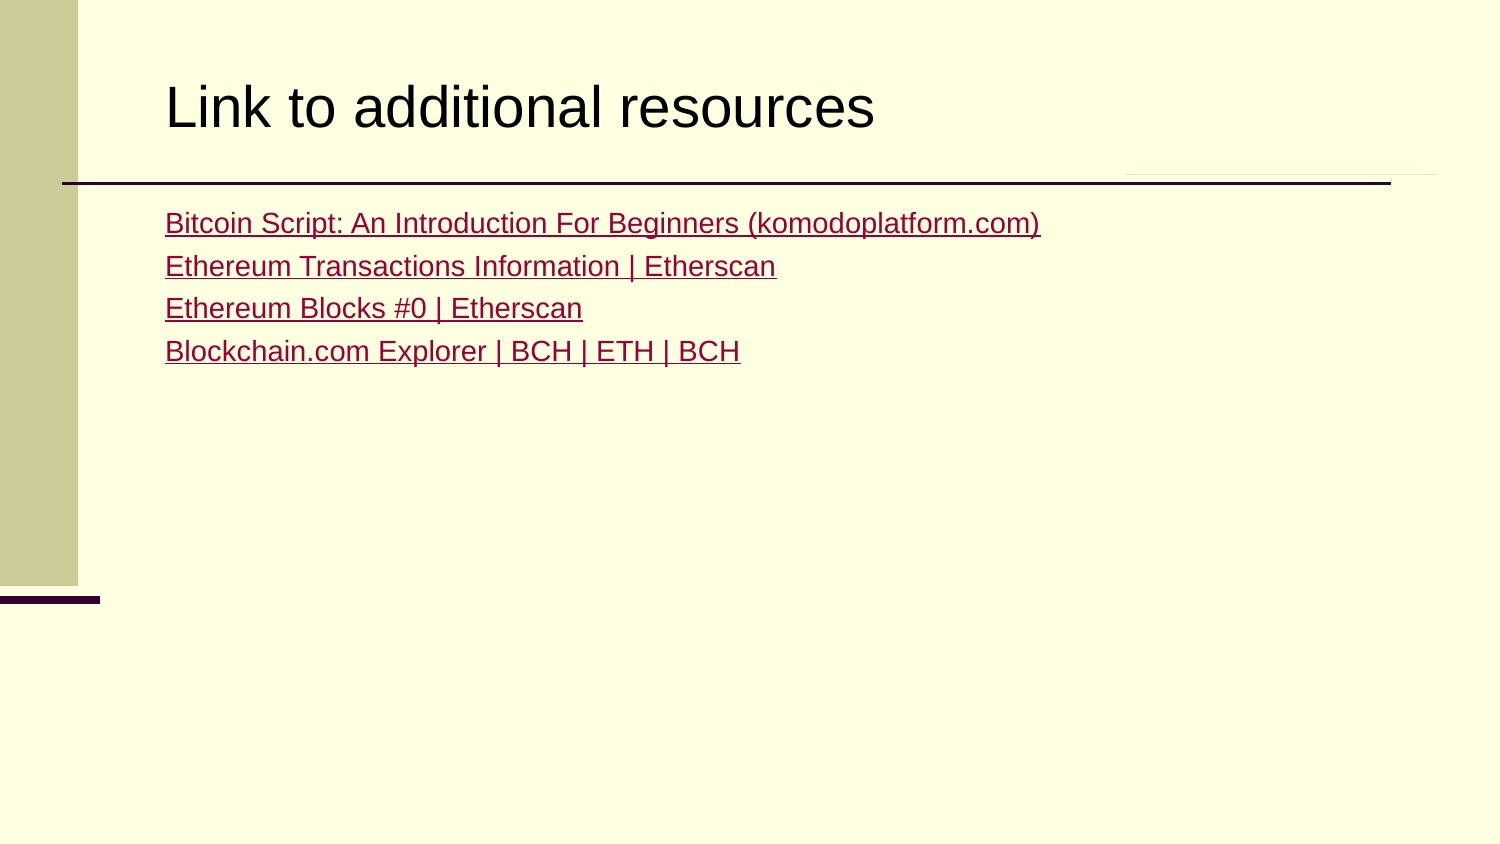

# Link to additional resources
Bitcoin Script: An Introduction For Beginners (komodoplatform.com)
Ethereum Transactions Information | Etherscan
Ethereum Blocks #0 | Etherscan
Blockchain.com Explorer | BCH | ETH | BCH